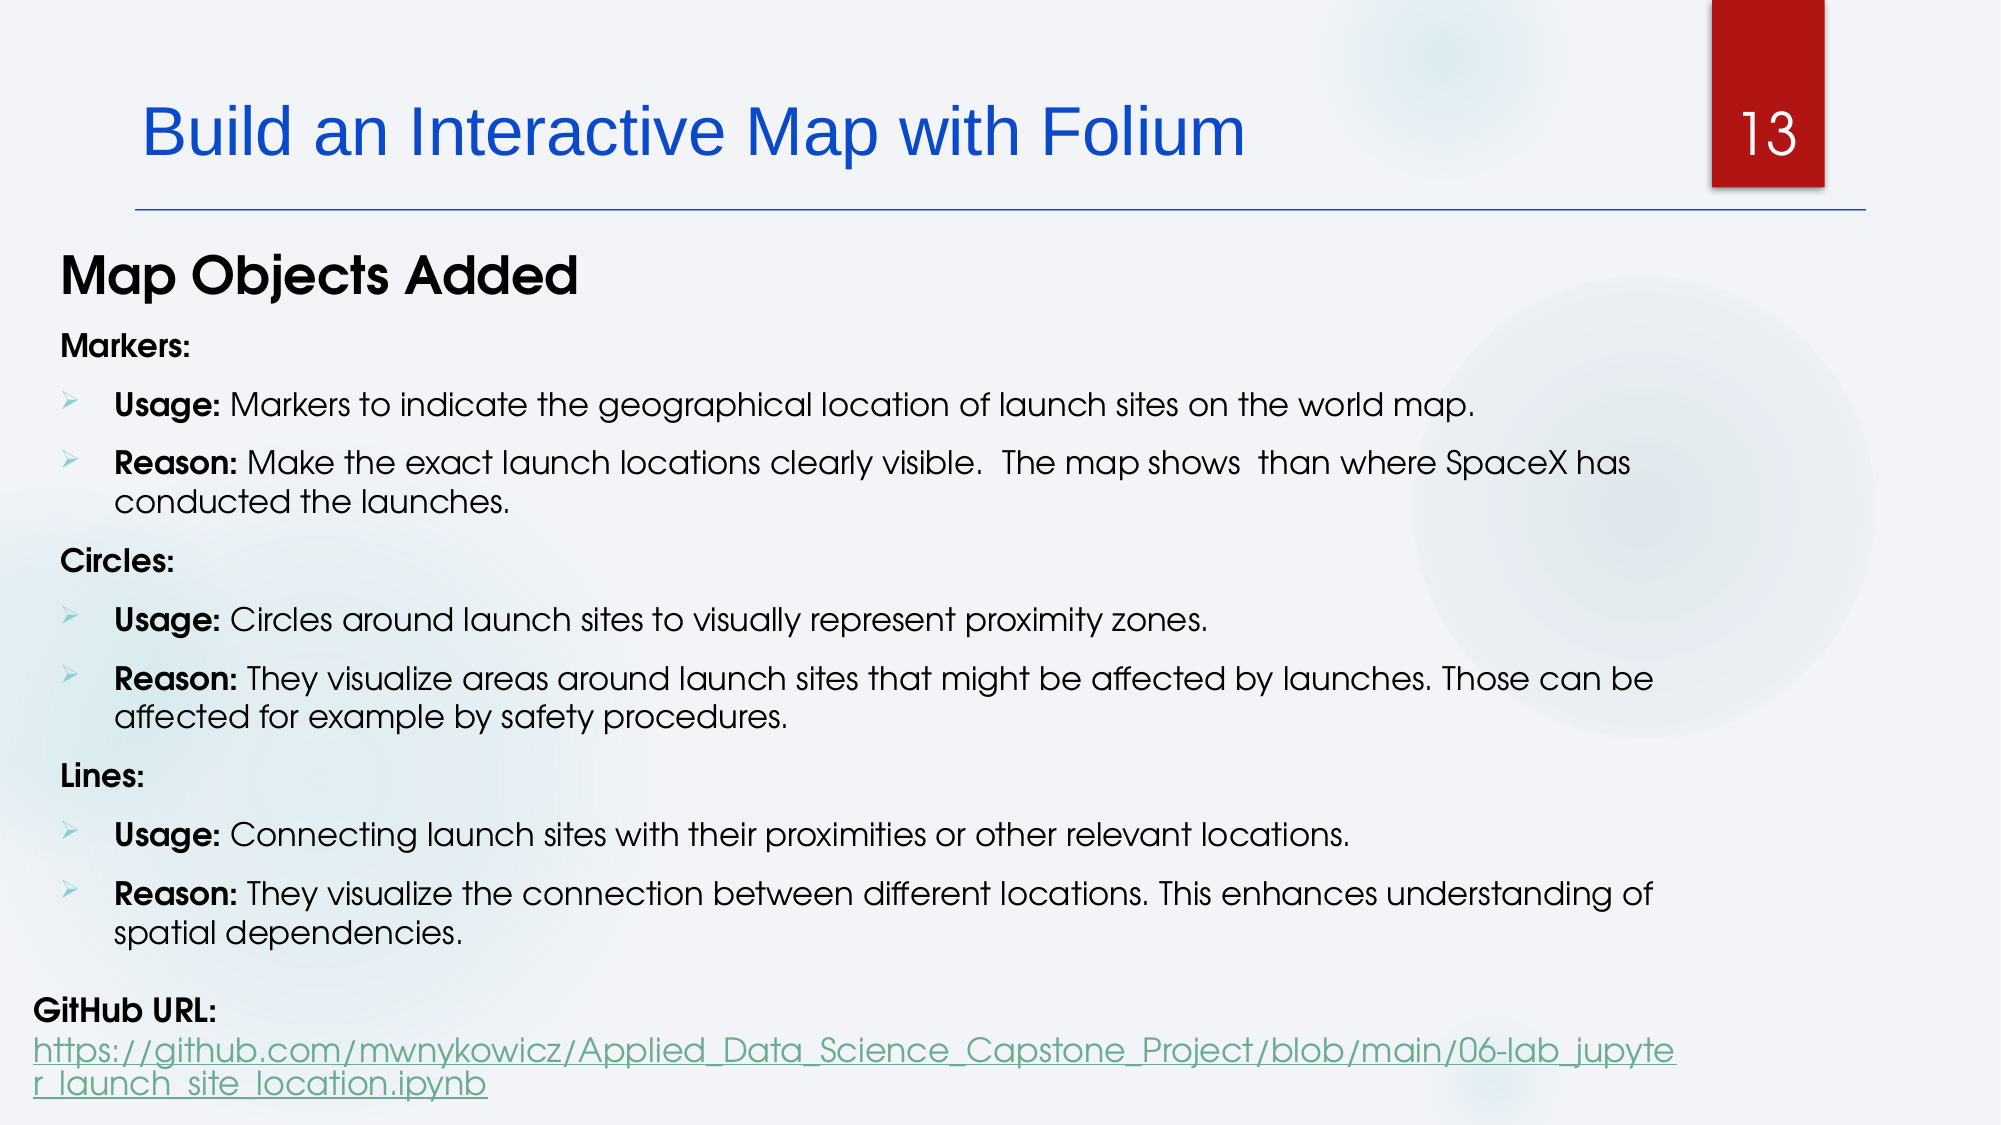

13
Build an Interactive Map with Folium
Map Objects Added
Markers:
Usage: Markers to indicate the geographical location of launch sites on the world map.
Reason: Make the exact launch locations clearly visible.  The map shows  than where SpaceX has conducted the launches.
Circles:
Usage: Circles around launch sites to visually represent proximity zones.
Reason: They visualize areas around launch sites that might be affected by launches. Those can be affected for example by safety procedures.
Lines:
Usage: Connecting launch sites with their proximities or other relevant locations.
Reason: They visualize the connection between different locations. This enhances understanding of spatial dependencies.

GitHub URL:
https://github.com/mwnykowicz/Applied_Data_Science_Capstone_Project/blob/main/06-lab_jupyter_launch_site_location.ipynb